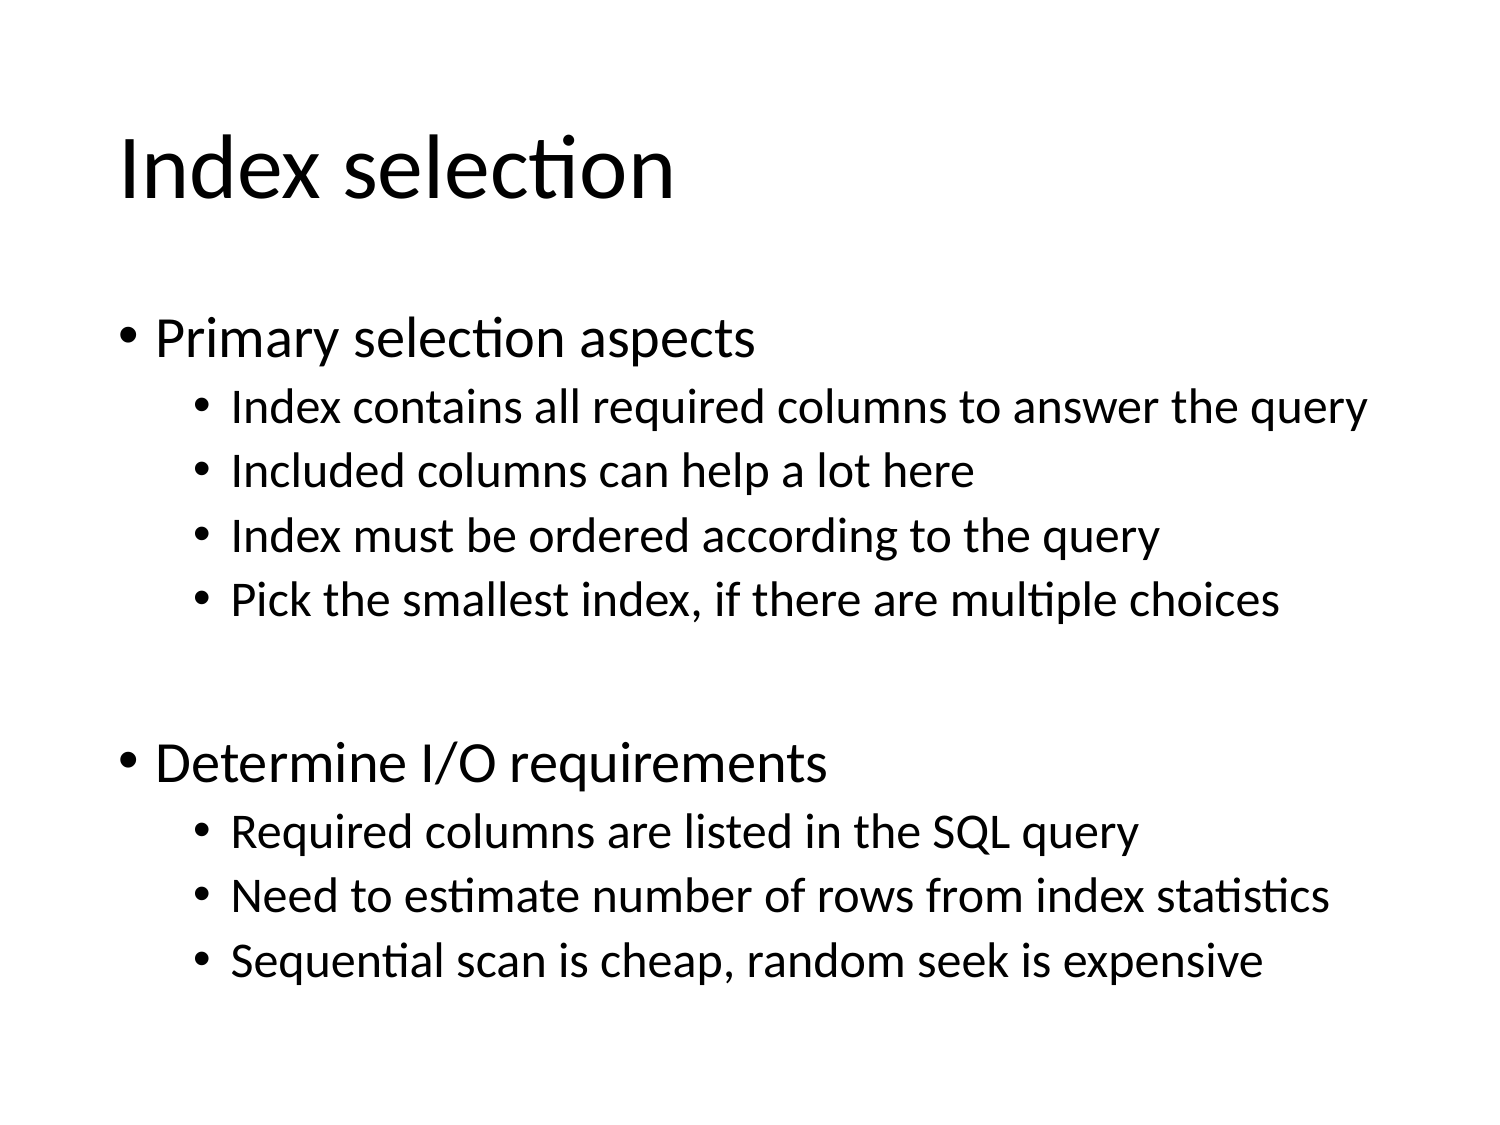

# Index selection
Primary selection aspects
Index contains all required columns to answer the query
Included columns can help a lot here
Index must be ordered according to the query
Pick the smallest index, if there are multiple choices

Determine I/O requirements
Required columns are listed in the SQL query
Need to estimate number of rows from index statistics
Sequential scan is cheap, random seek is expensive